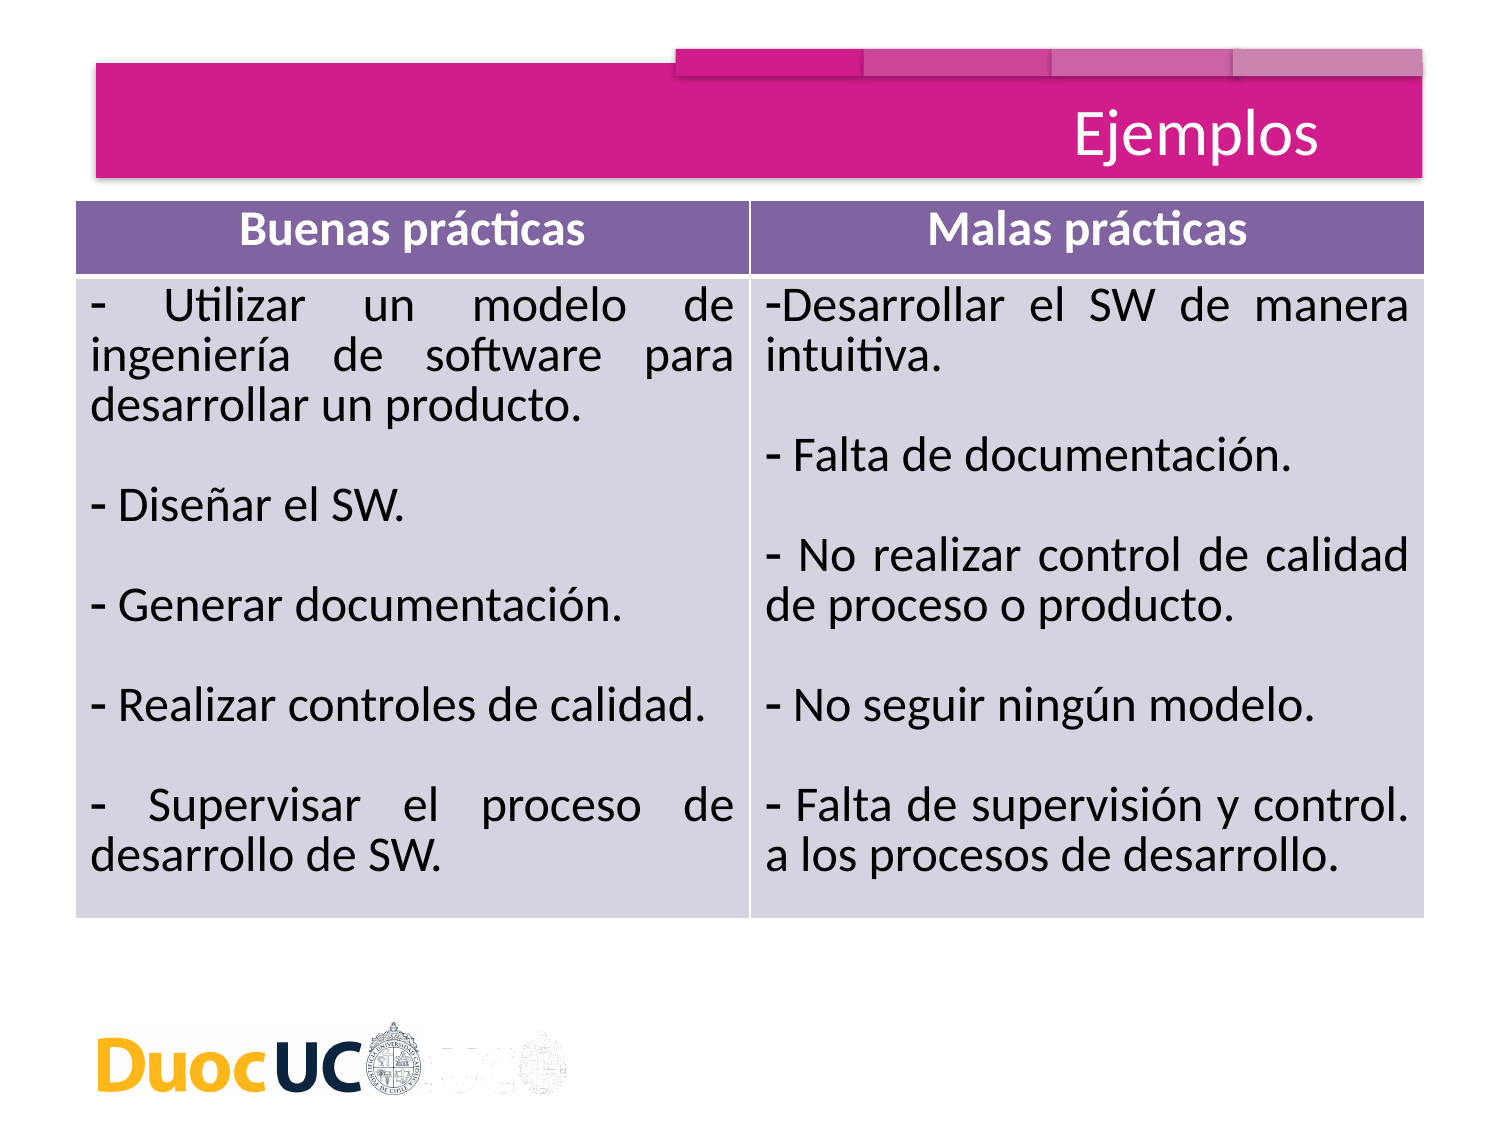

Ejemplos
| Buenas prácticas | Malas prácticas |
| --- | --- |
| Utilizar un modelo de ingeniería de software para desarrollar un producto. Diseñar el SW. Generar documentación. Realizar controles de calidad. Supervisar el proceso de desarrollo de SW. | Desarrollar el SW de manera intuitiva. Falta de documentación. No realizar control de calidad de proceso o producto. No seguir ningún modelo. Falta de supervisión y control. a los procesos de desarrollo. |